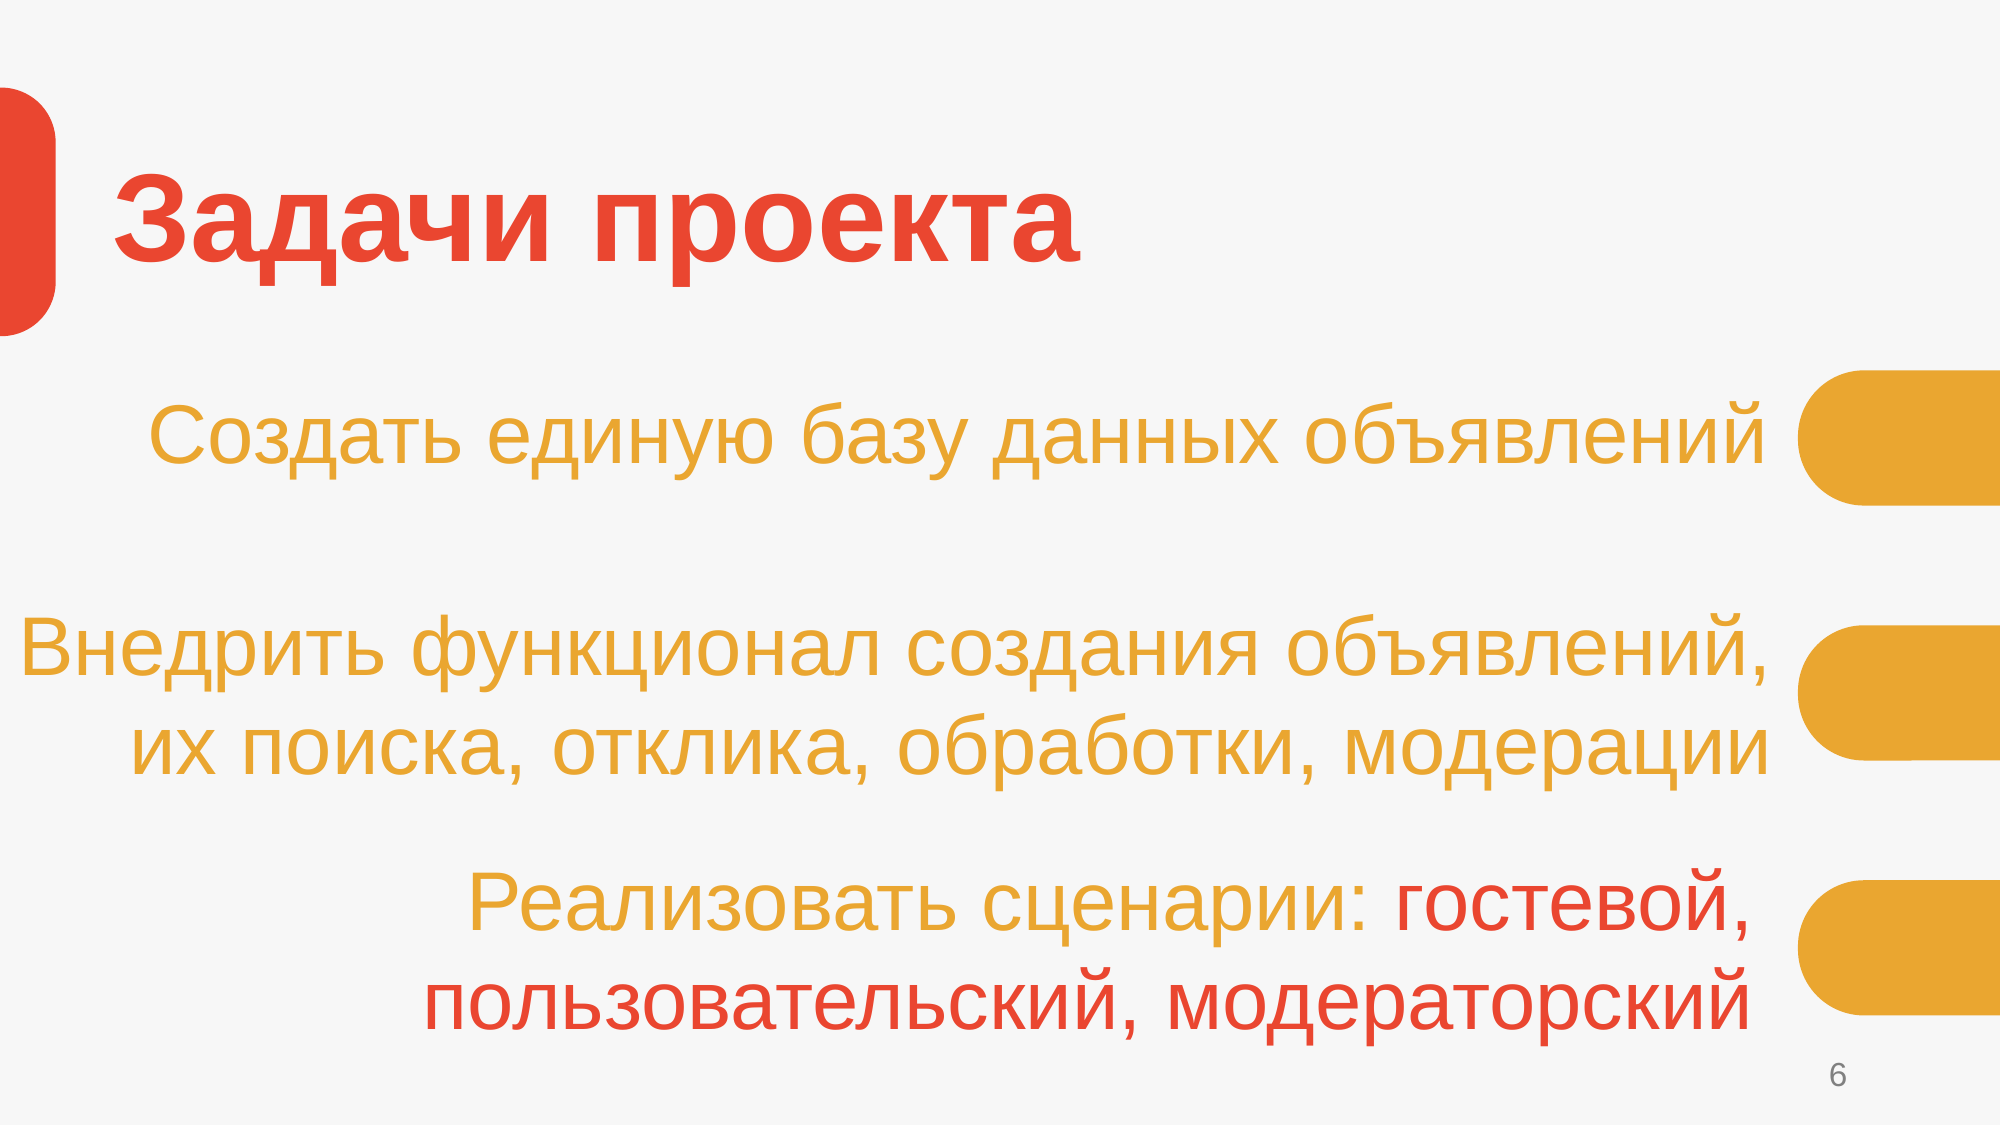

Задачи проекта

Создать единую базу данных объявлений
Внедрить функционал создания объявлений,
их поиска, отклика, обработки, модерации

Реализовать сценарии: гостевой,
пользовательский, модераторский

6